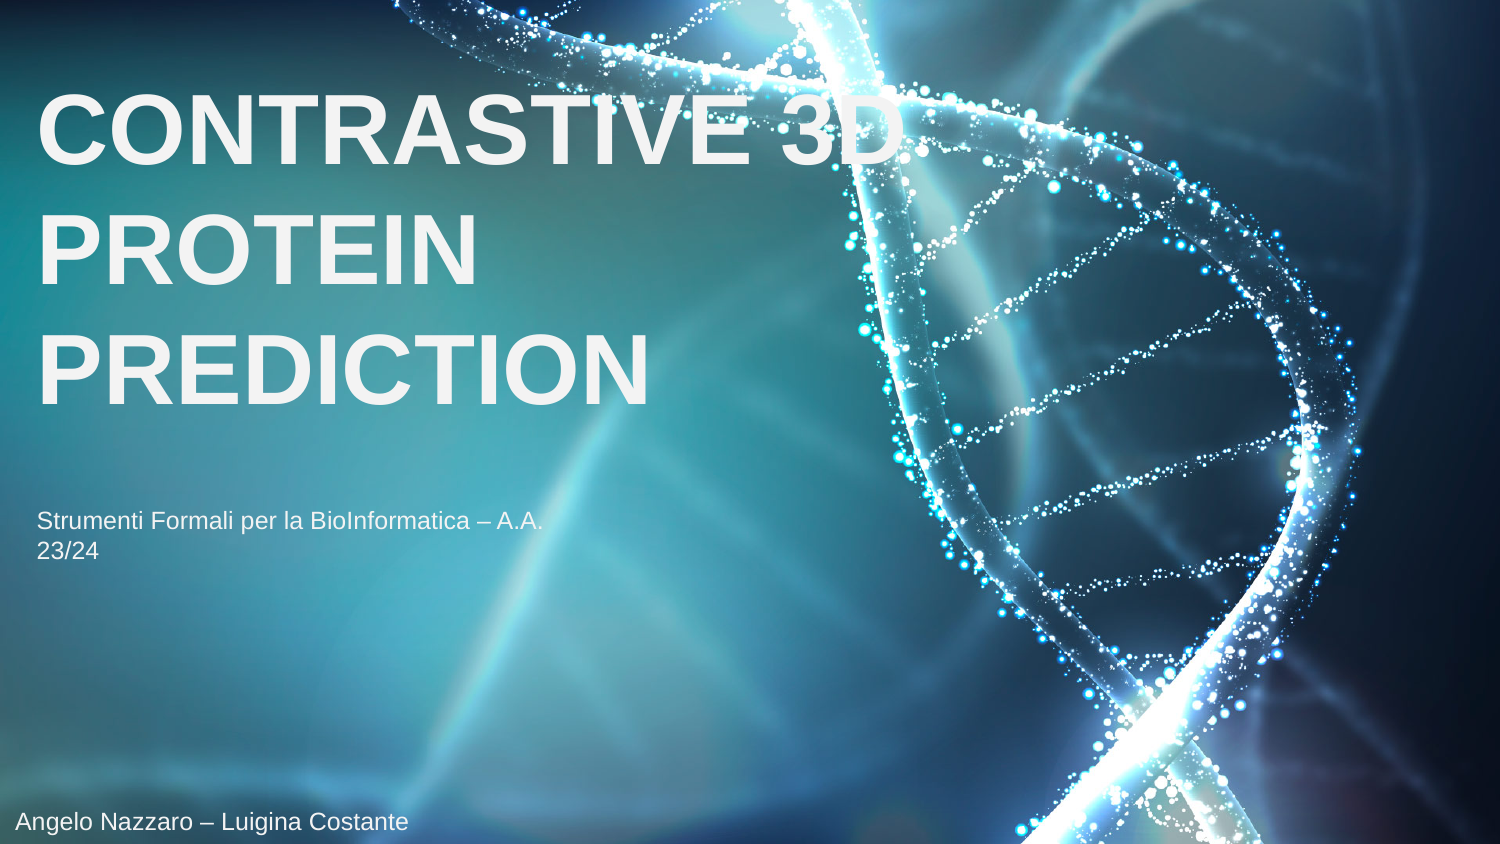

# CONTRASTIVE 3D PROTEIN PREDICTION
Strumenti Formali per la BioInformatica – A.A. 23/24
Angelo Nazzaro – Luigina Costante